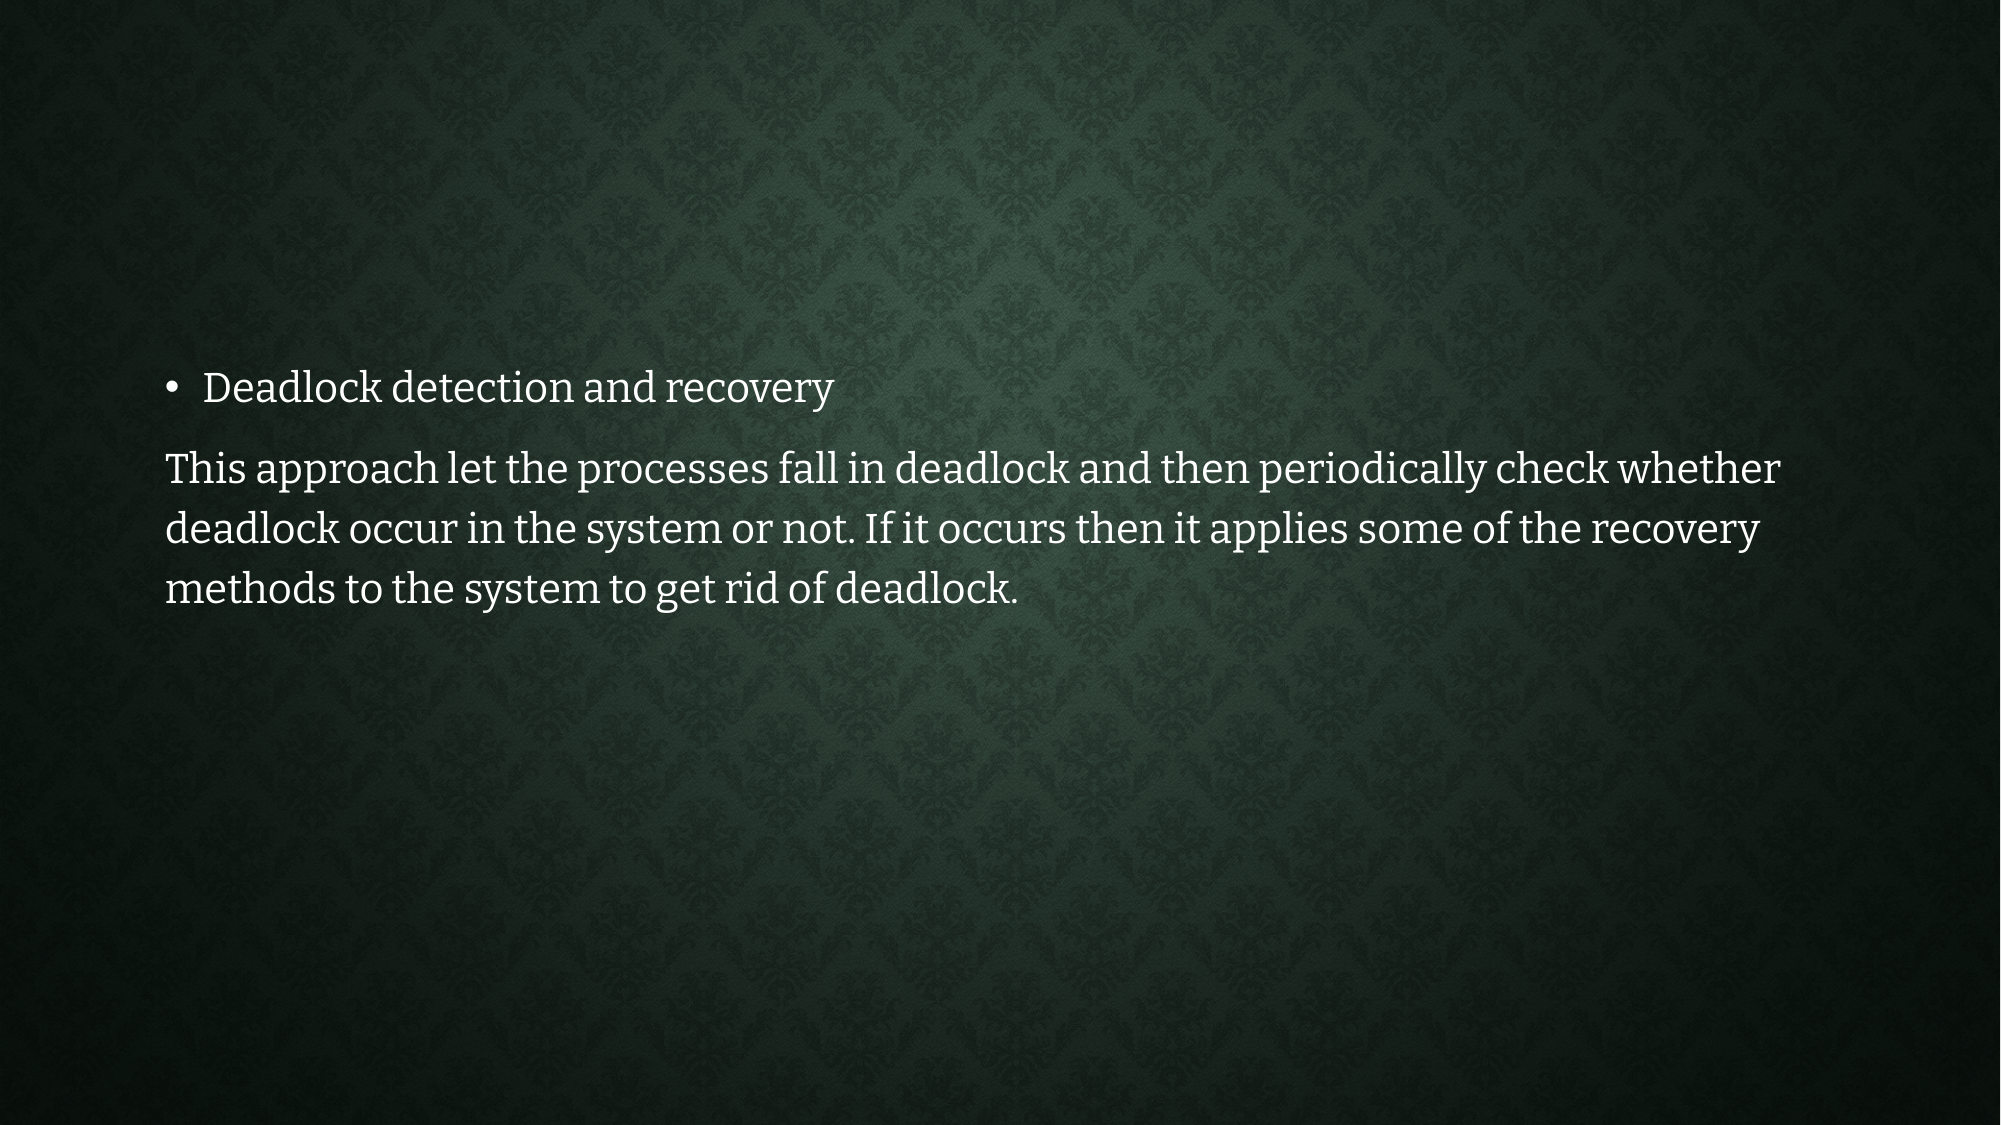

#
Deadlock detection and recovery
This approach let the processes fall in deadlock and then periodically check whether deadlock occur in the system or not. If it occurs then it applies some of the recovery methods to the system to get rid of deadlock.